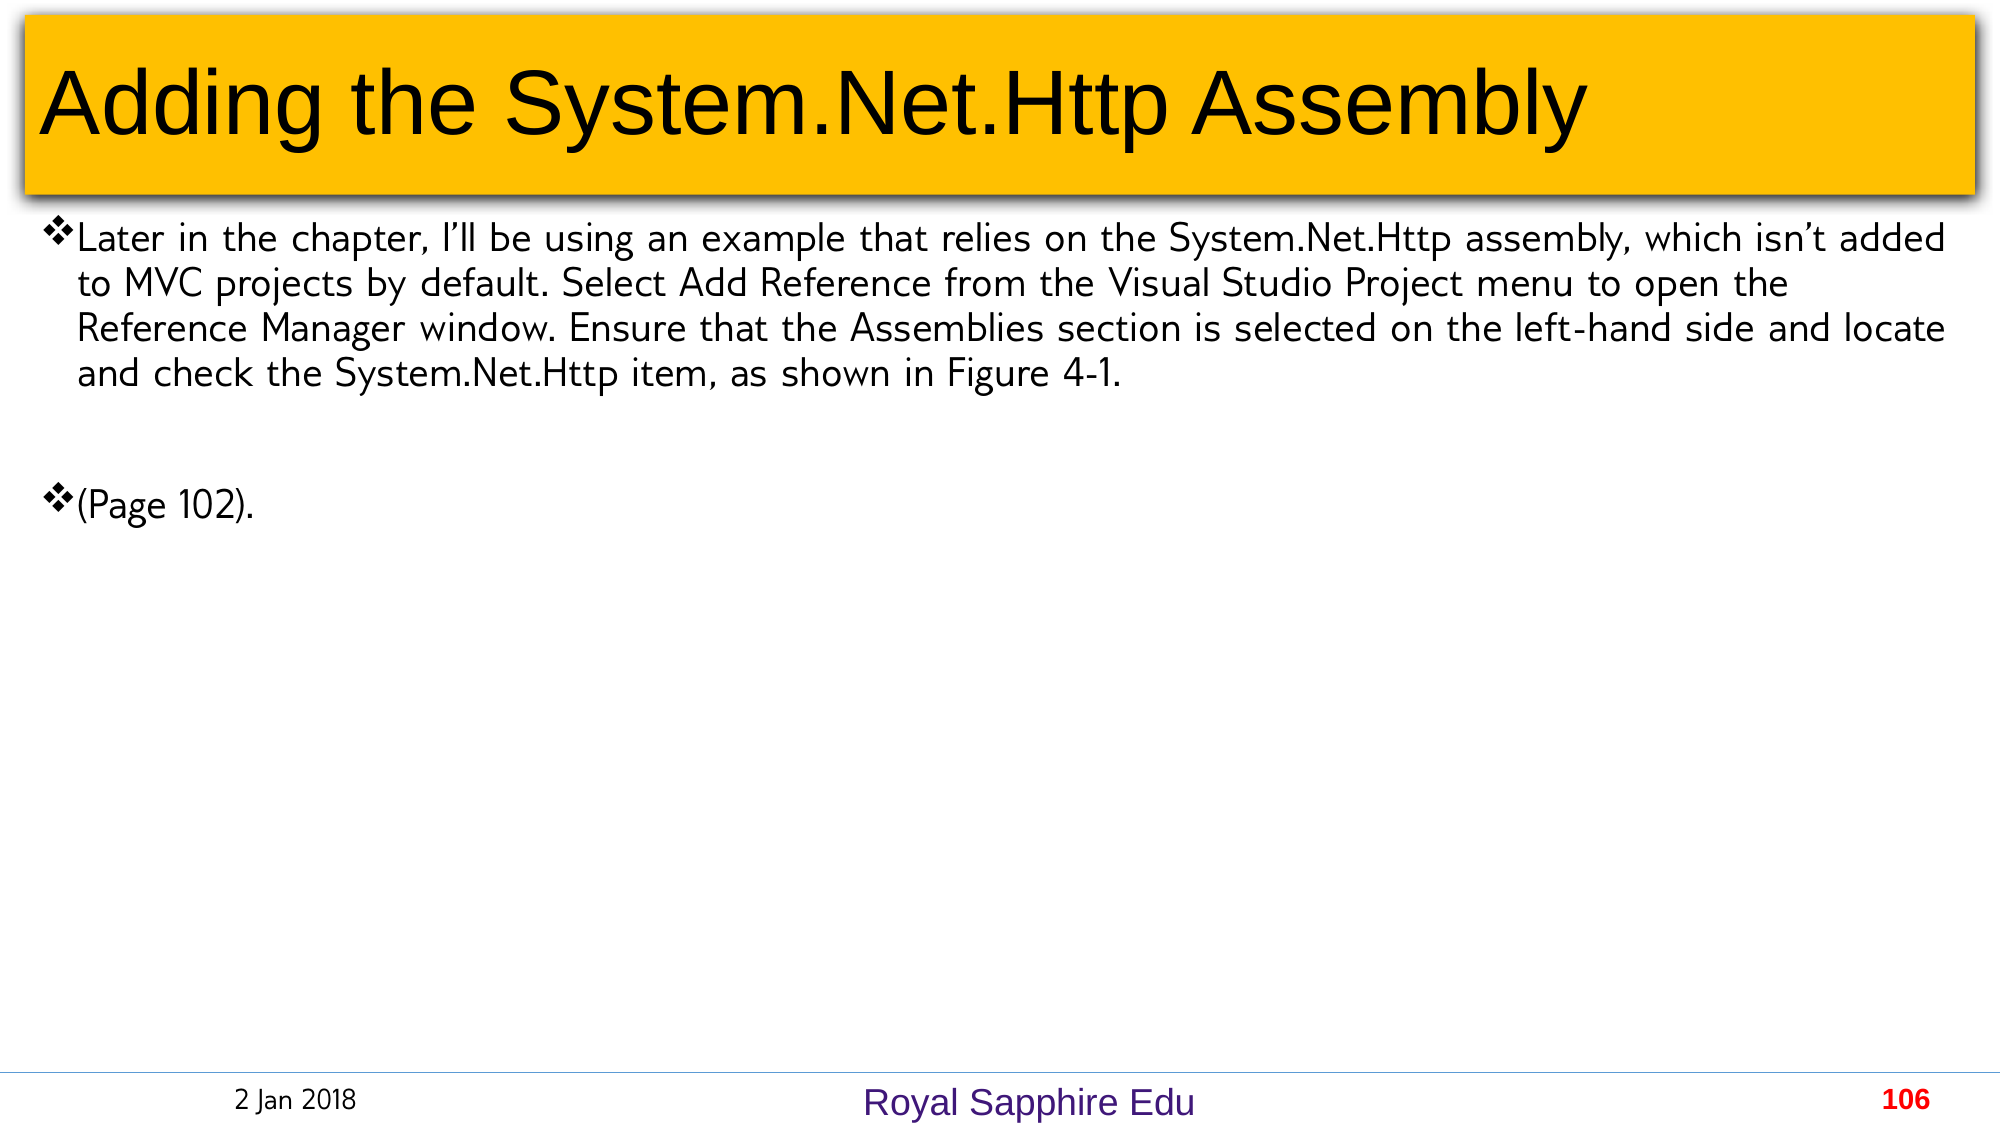

# Adding the System.Net.Http Assembly
Later in the chapter, I’ll be using an example that relies on the System.Net.Http assembly, which isn’t added to MVC projects by default. Select Add Reference from the Visual Studio Project menu to open the Reference Manager window. Ensure that the Assemblies section is selected on the left-hand side and locate and check the System.Net.Http item, as shown in Figure 4-1.

(Page 102).
2 Jan 2018
106